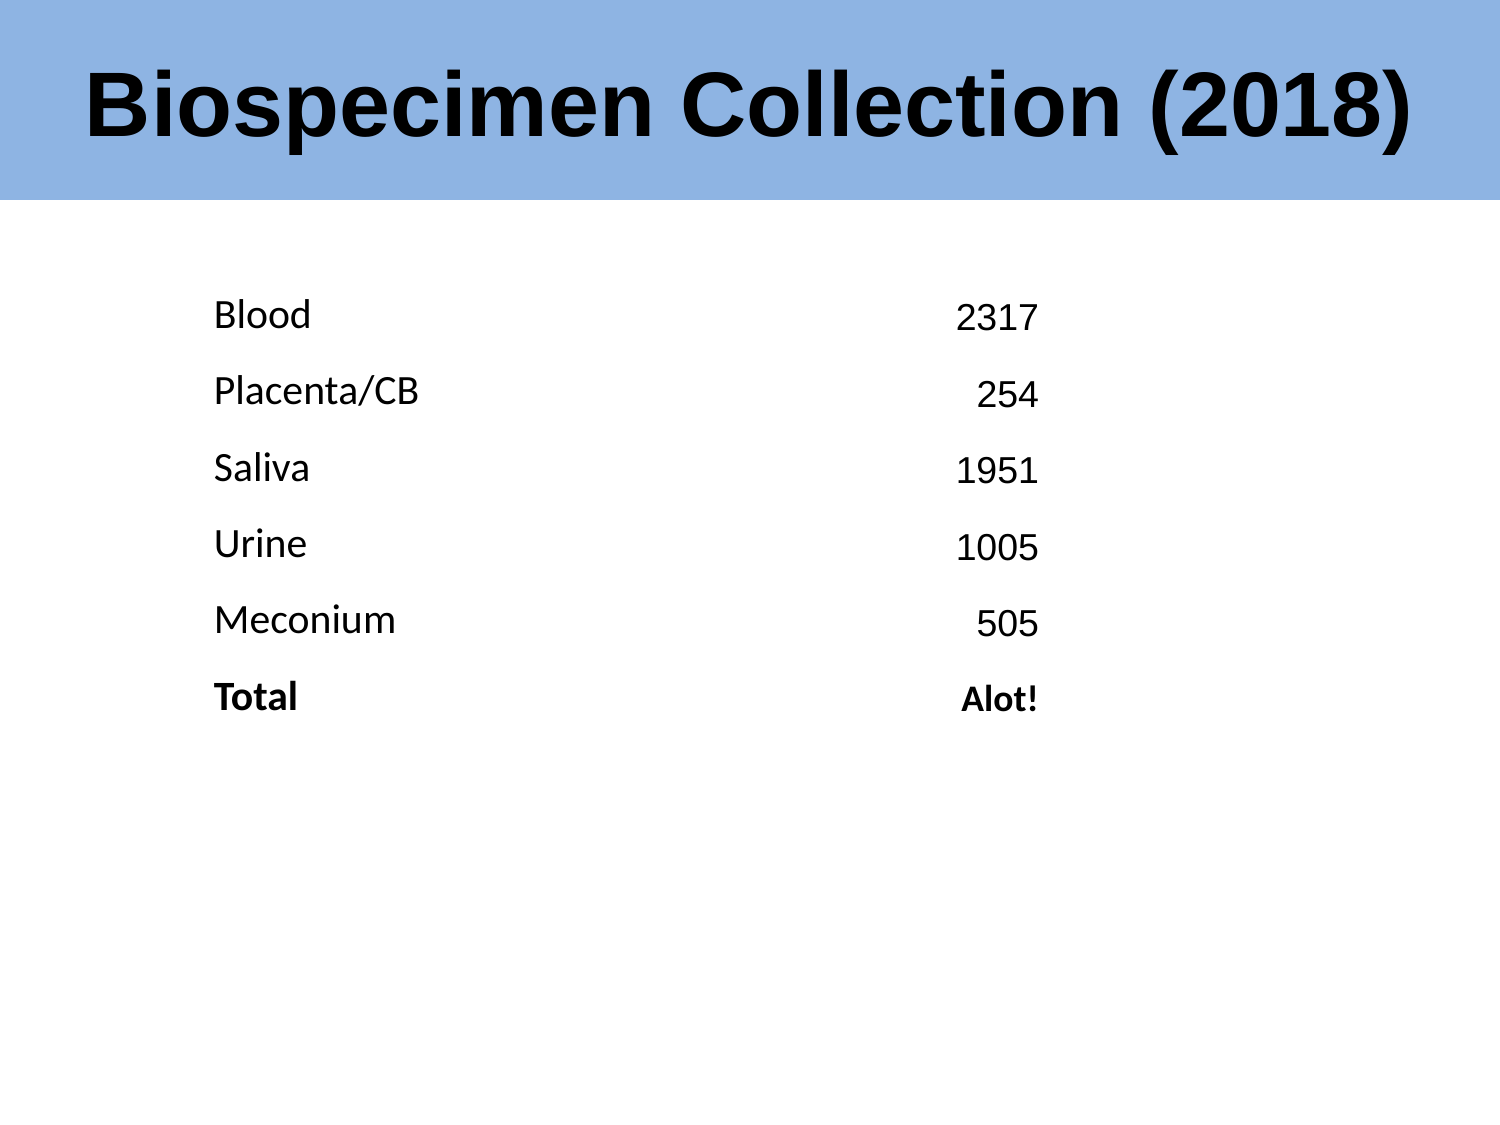

# Biospecimen Collection (2018)
| Blood | 2317 |
| --- | --- |
| Placenta/CB | 254 |
| Saliva | 1951 |
| Urine | 1005 |
| Meconium | 505 |
| Total | Alot! |